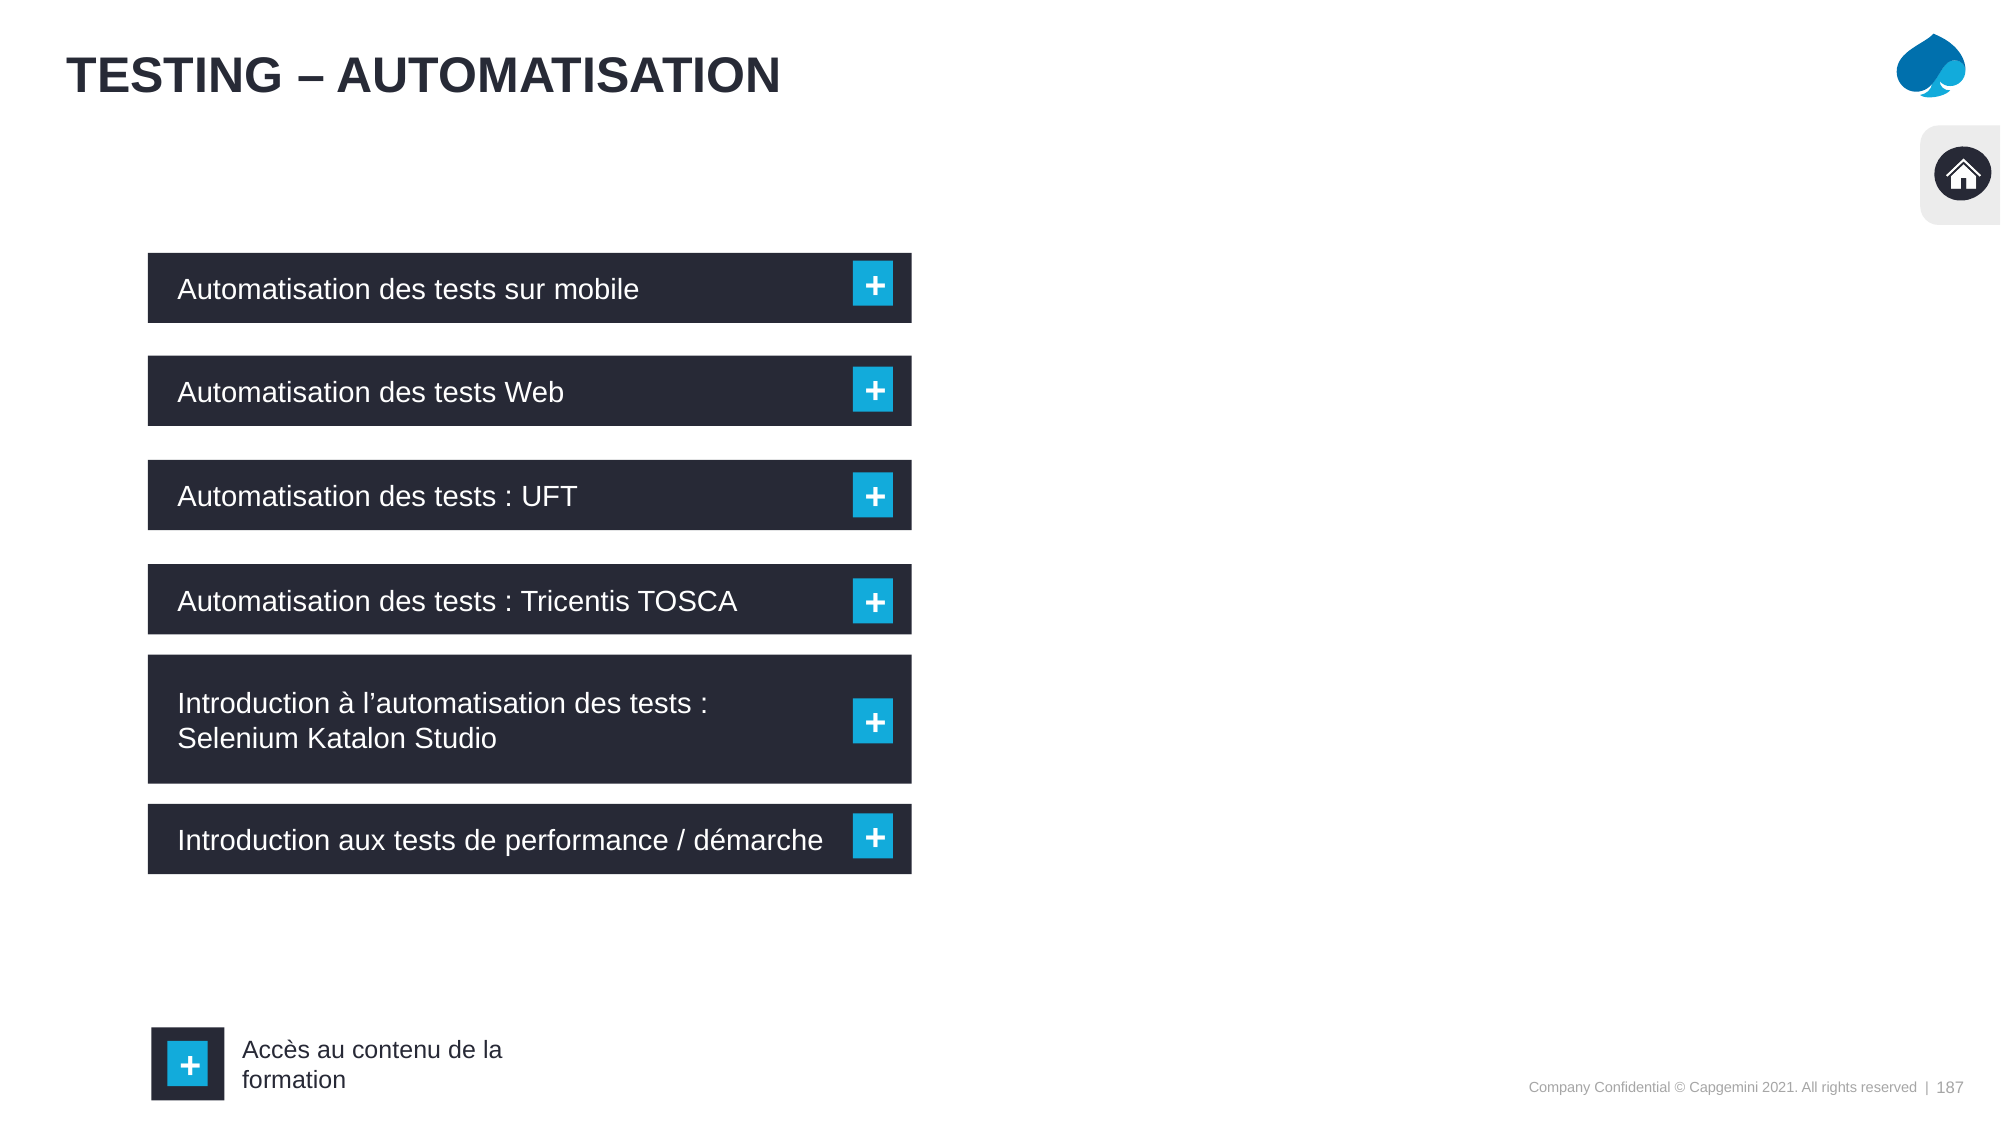

Testing – automatisation
Automatisation des tests sur mobile
+
Automatisation des tests Web
+
Automatisation des tests : UFT
+
Automatisation des tests : Tricentis TOSCA
+
Introduction à l’automatisation des tests :
Selenium Katalon Studio
+
Introduction aux tests de performance / démarche
+
Accès au contenu de la formation

+